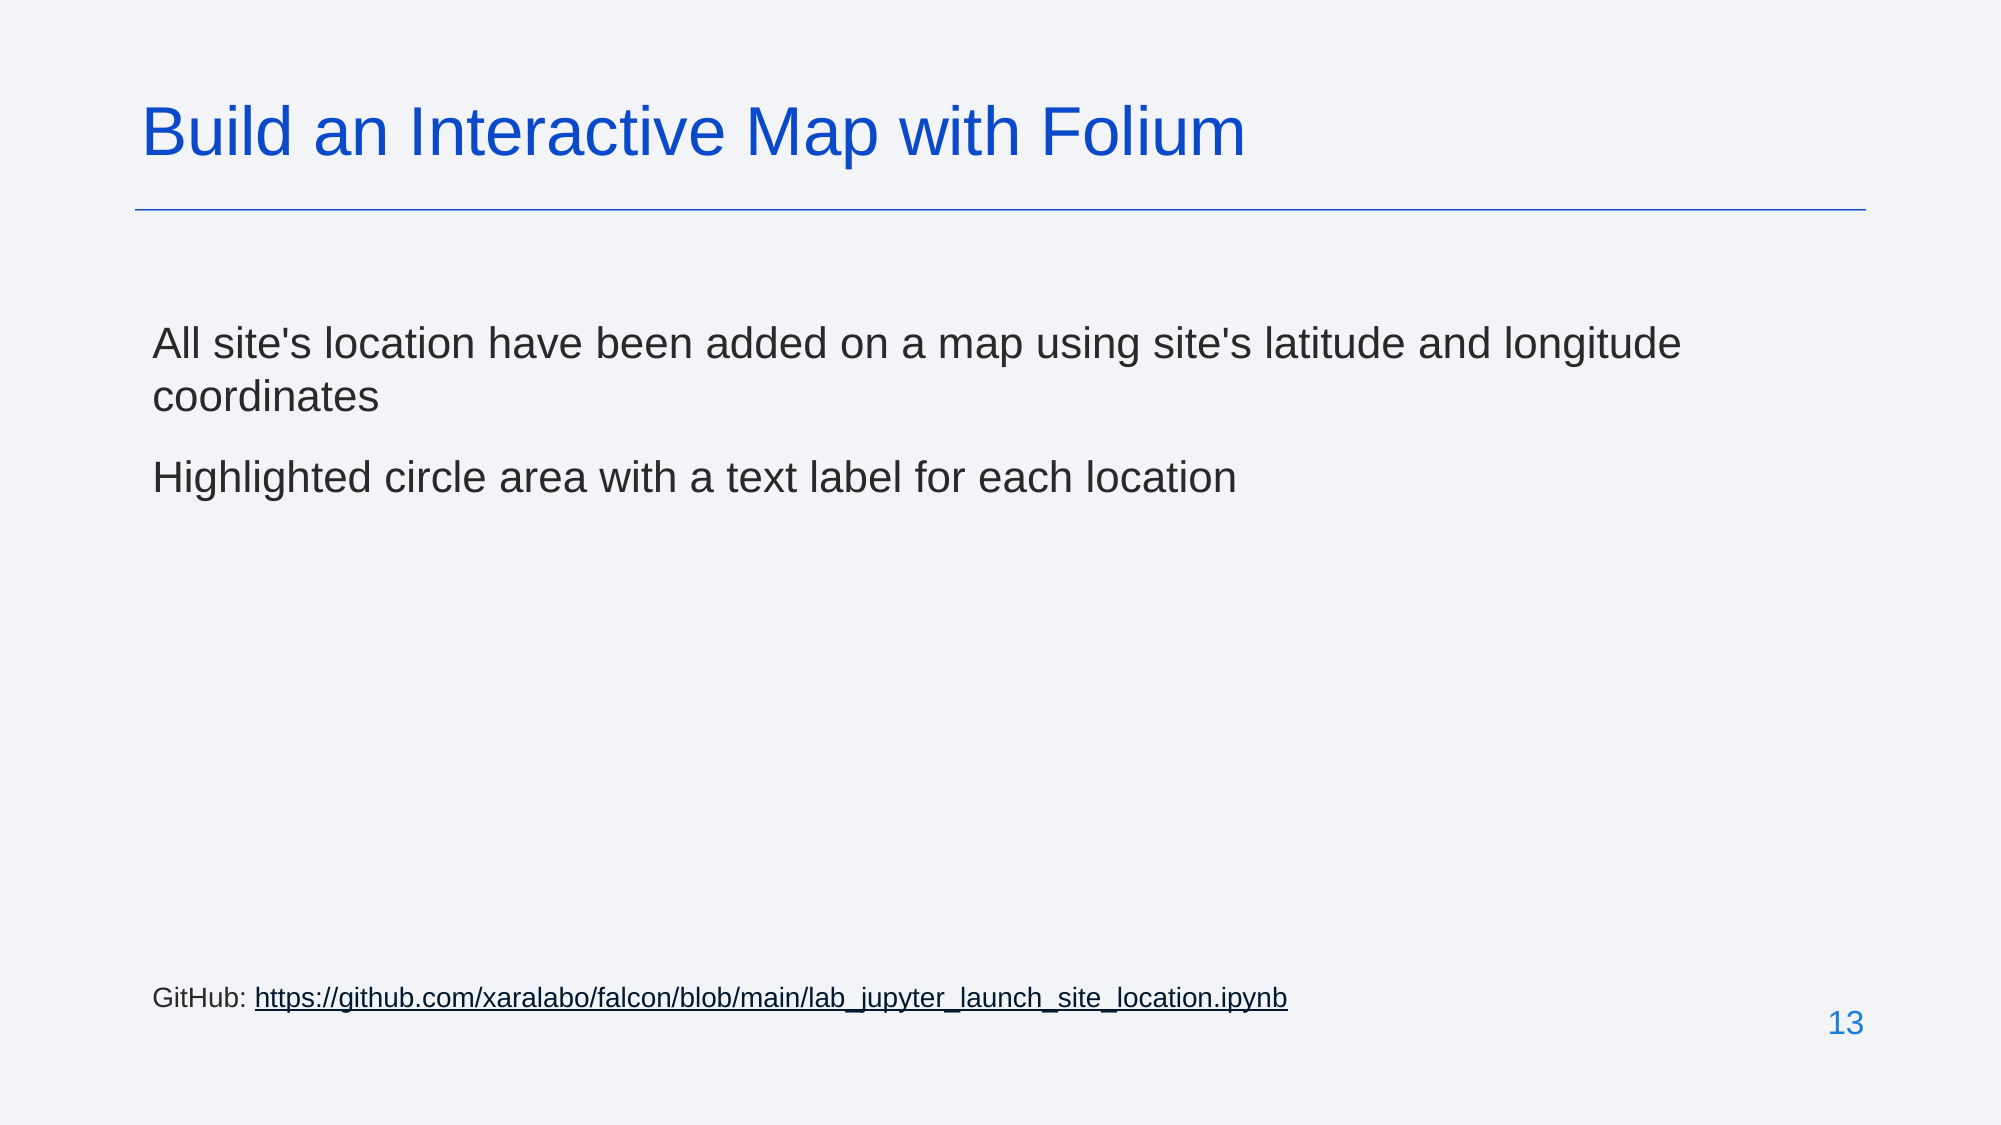

Build an Interactive Map with Folium
All site's location have been added on a map using site's latitude and longitude coordinates
Highlighted circle area with a text label for each location

GitHub: https://github.com/xaralabo/falcon/blob/main/lab_jupyter_launch_site_location.ipynb

13